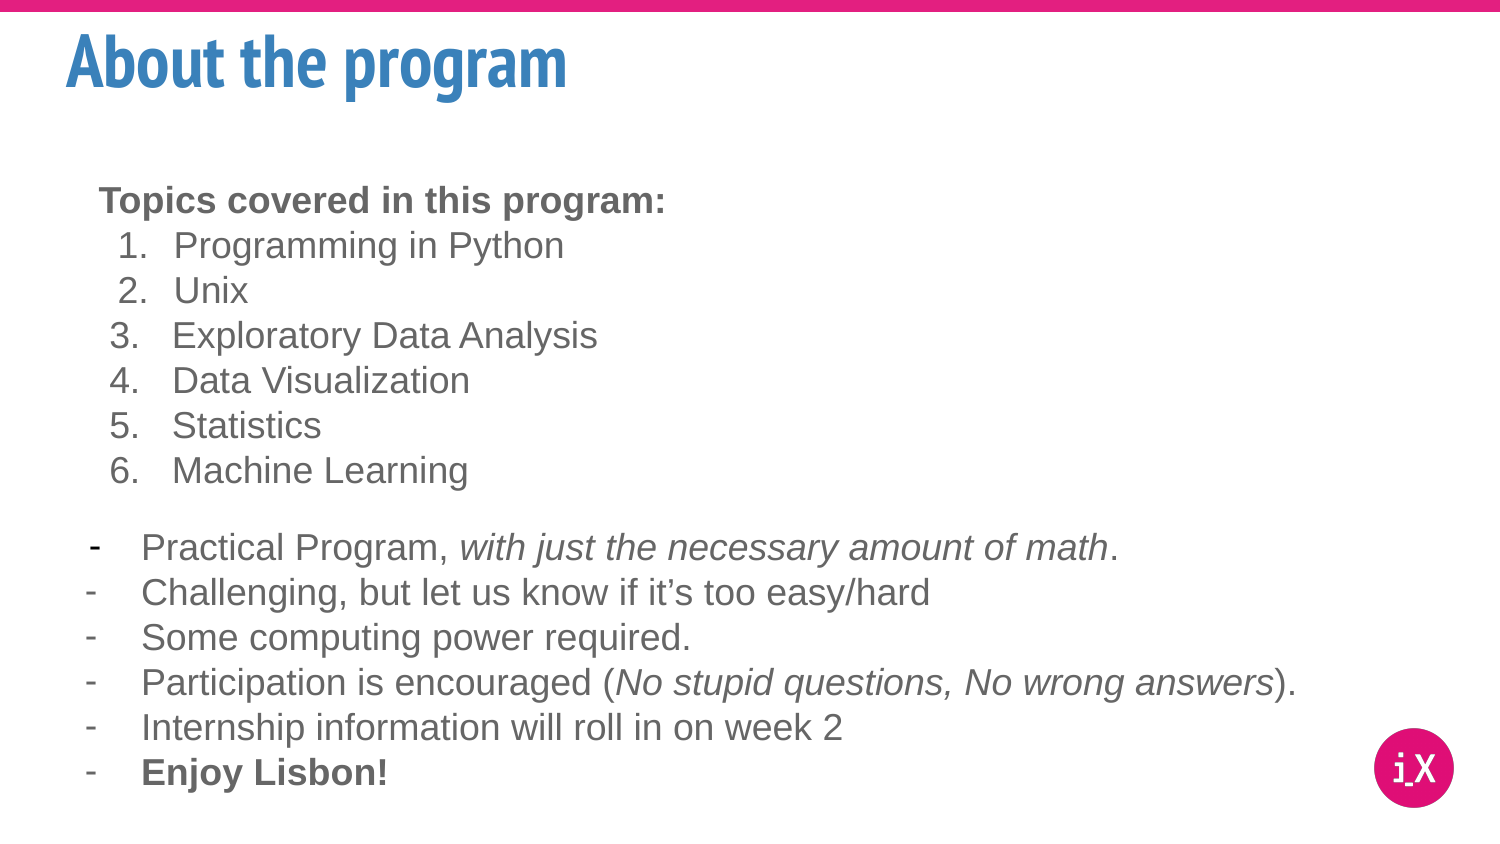

# About the program
Topics covered in this program:
Programming in Python
Unix
 3.   Exploratory Data Analysis
 4​. ​  Data Visualization
 5.   Statistics
 6.   Machine Learning
Practical Program, with just the necessary amount of math.
Challenging, but let us know if it’s too easy/hard
Some computing power required.
Participation is encouraged (No stupid questions, No wrong answers).
Internship information will roll in on week 2
Enjoy Lisbon!